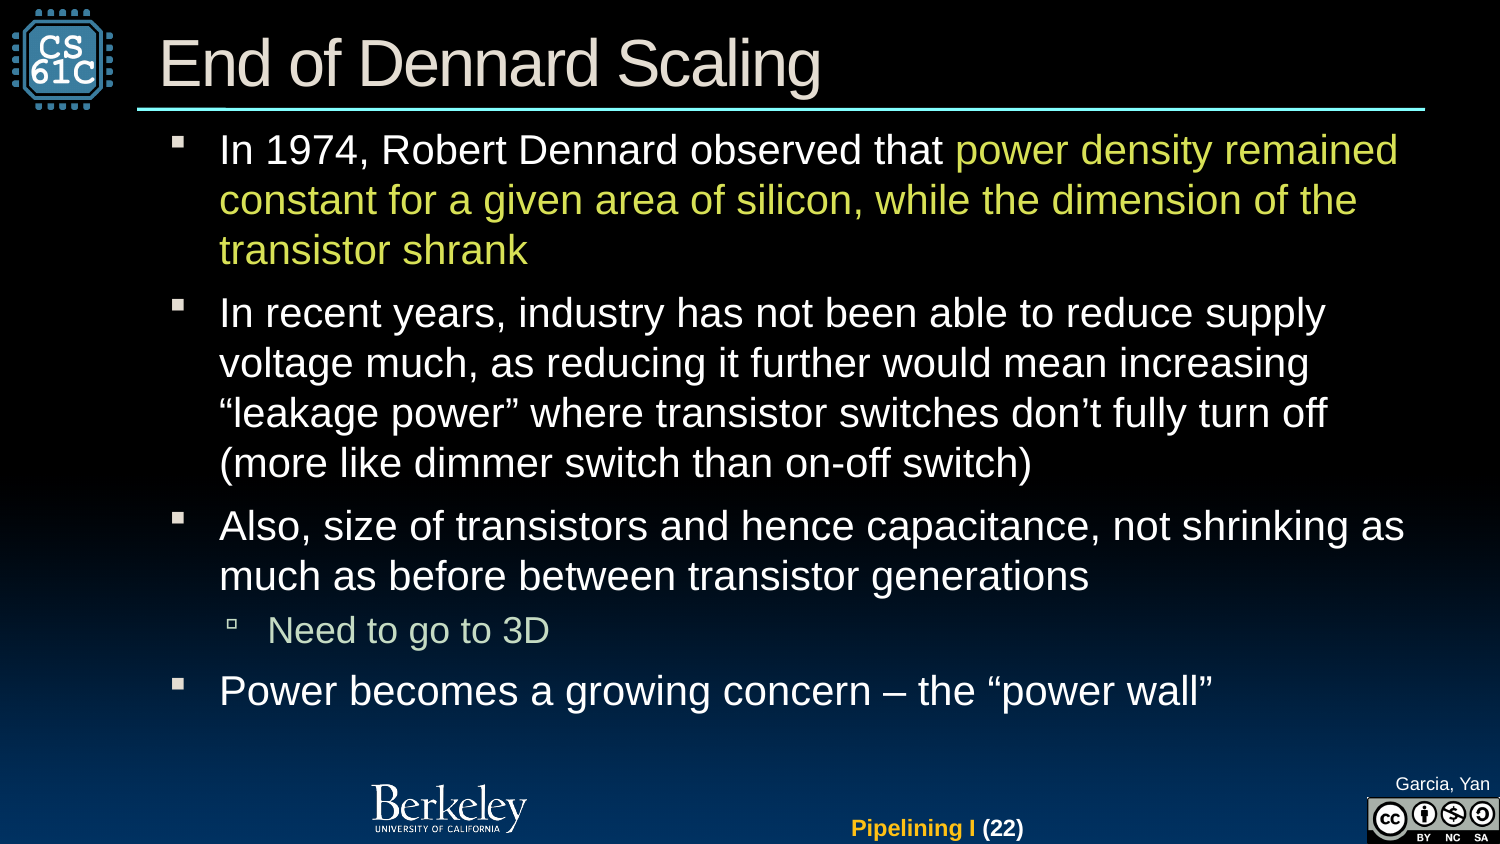

# End of Dennard Scaling
In 1974, Robert Dennard observed that power density remained constant for a given area of silicon, while the dimension of the transistor shrank
In recent years, industry has not been able to reduce supply voltage much, as reducing it further would mean increasing “leakage power” where transistor switches don’t fully turn off (more like dimmer switch than on-off switch)
Also, size of transistors and hence capacitance, not shrinking as much as before between transistor generations
Need to go to 3D
Power becomes a growing concern – the “power wall”